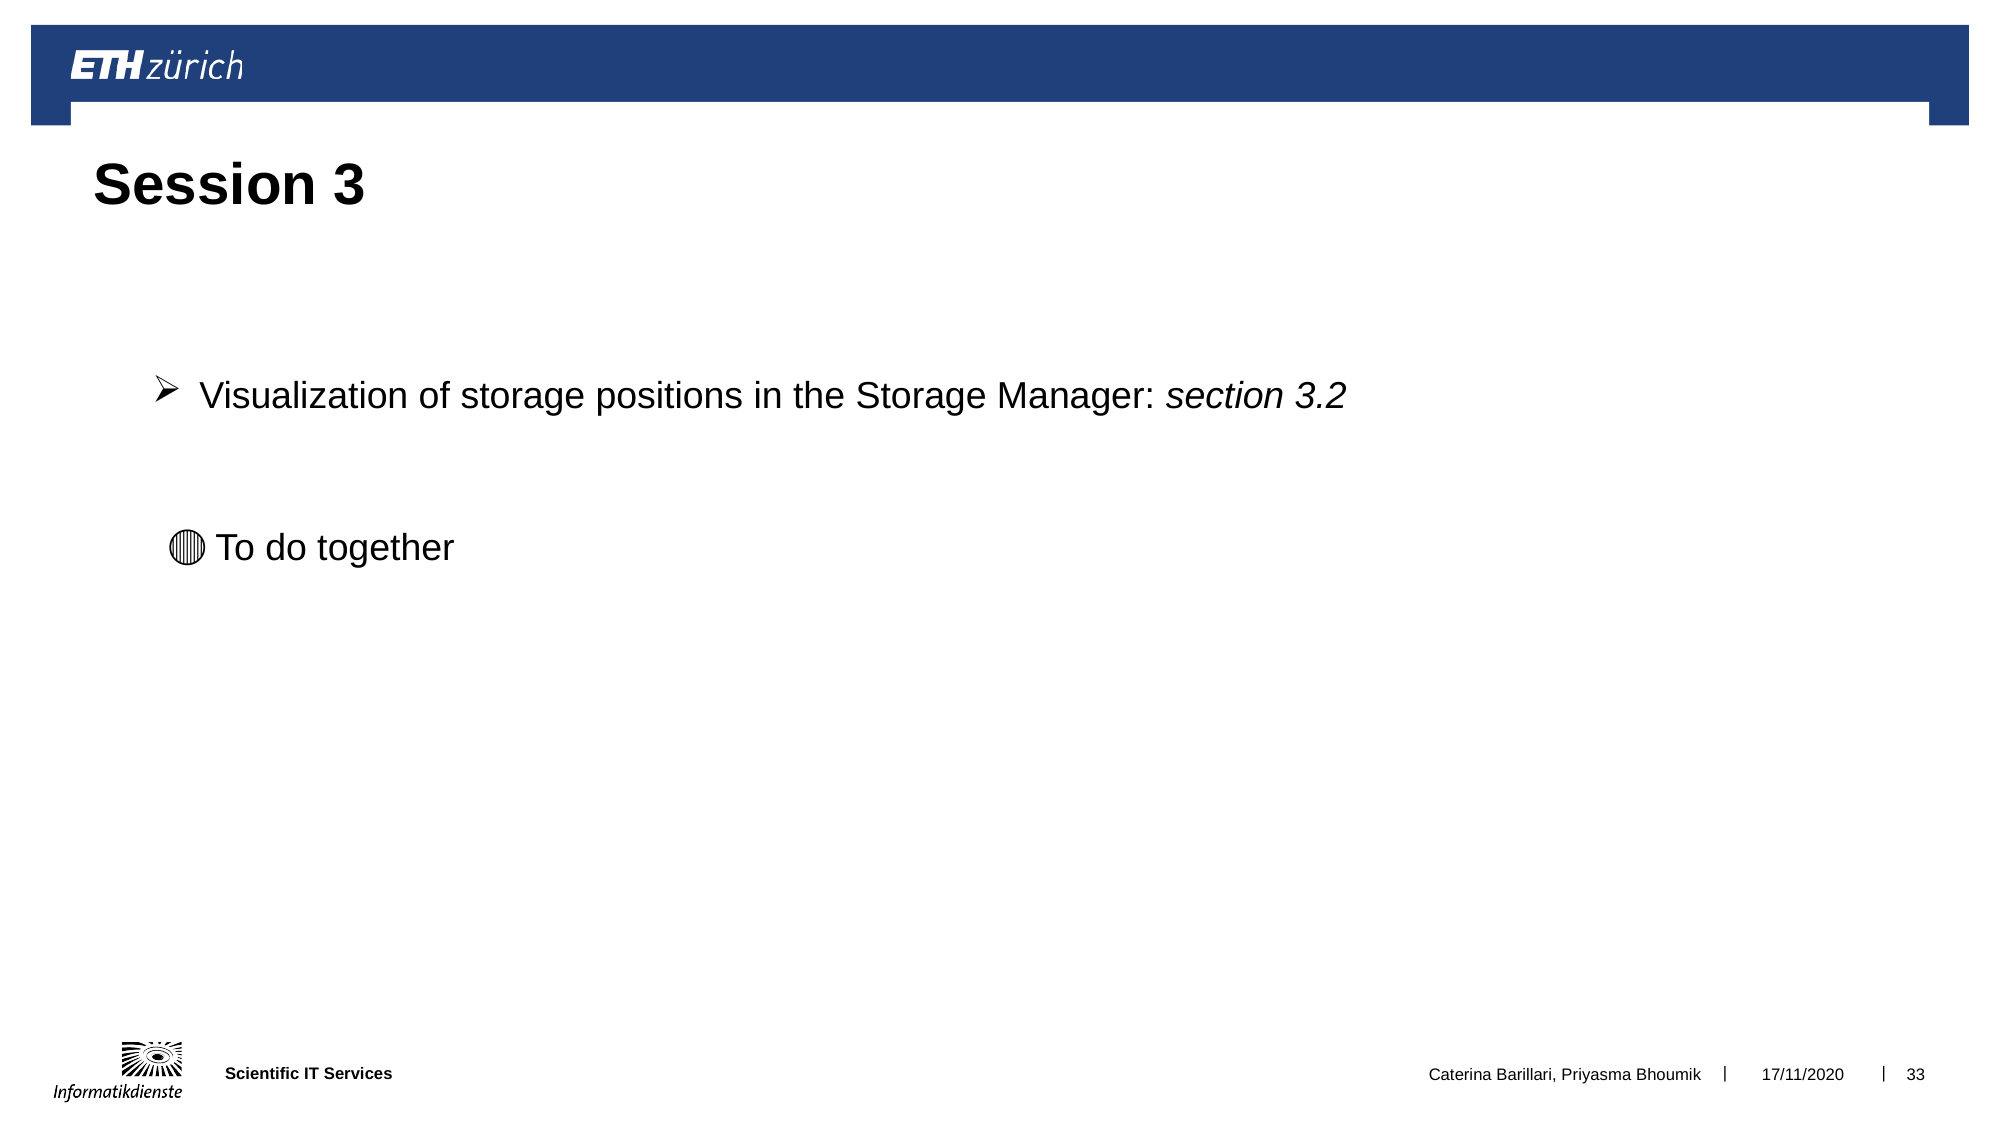

# Session 3
Visualization of storage positions in the Storage Manager: section 3.2
To do together
Caterina Barillari, Priyasma Bhoumik
17/11/2020
33